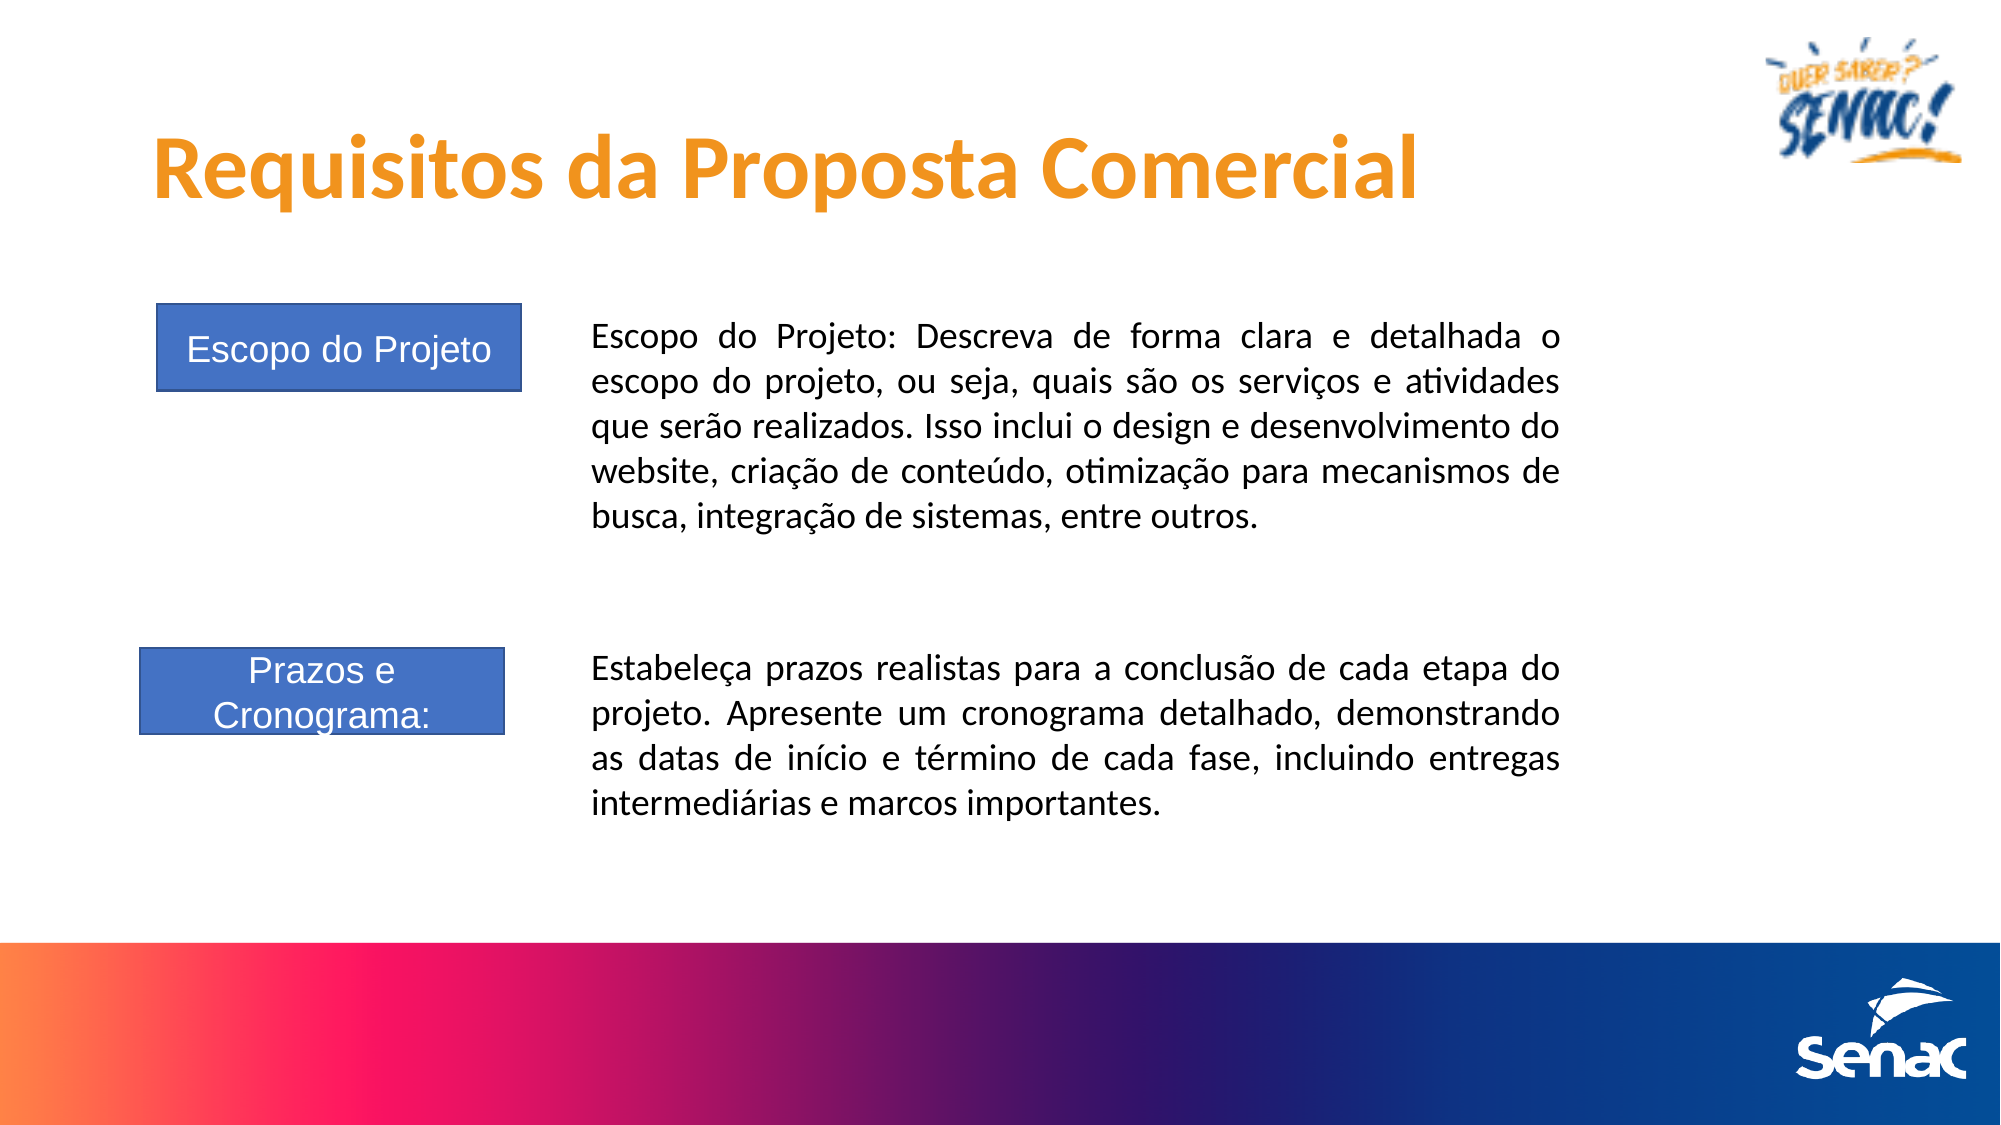

# Requisitos da Proposta Comercial
Escopo do Projeto
Escopo do Projeto: Descreva de forma clara e detalhada o escopo do projeto, ou seja, quais são os serviços e atividades que serão realizados. Isso inclui o design e desenvolvimento do website, criação de conteúdo, otimização para mecanismos de busca, integração de sistemas, entre outros.
Estabeleça prazos realistas para a conclusão de cada etapa do projeto. Apresente um cronograma detalhado, demonstrando as datas de início e término de cada fase, incluindo entregas intermediárias e marcos importantes.
Prazos e Cronograma: